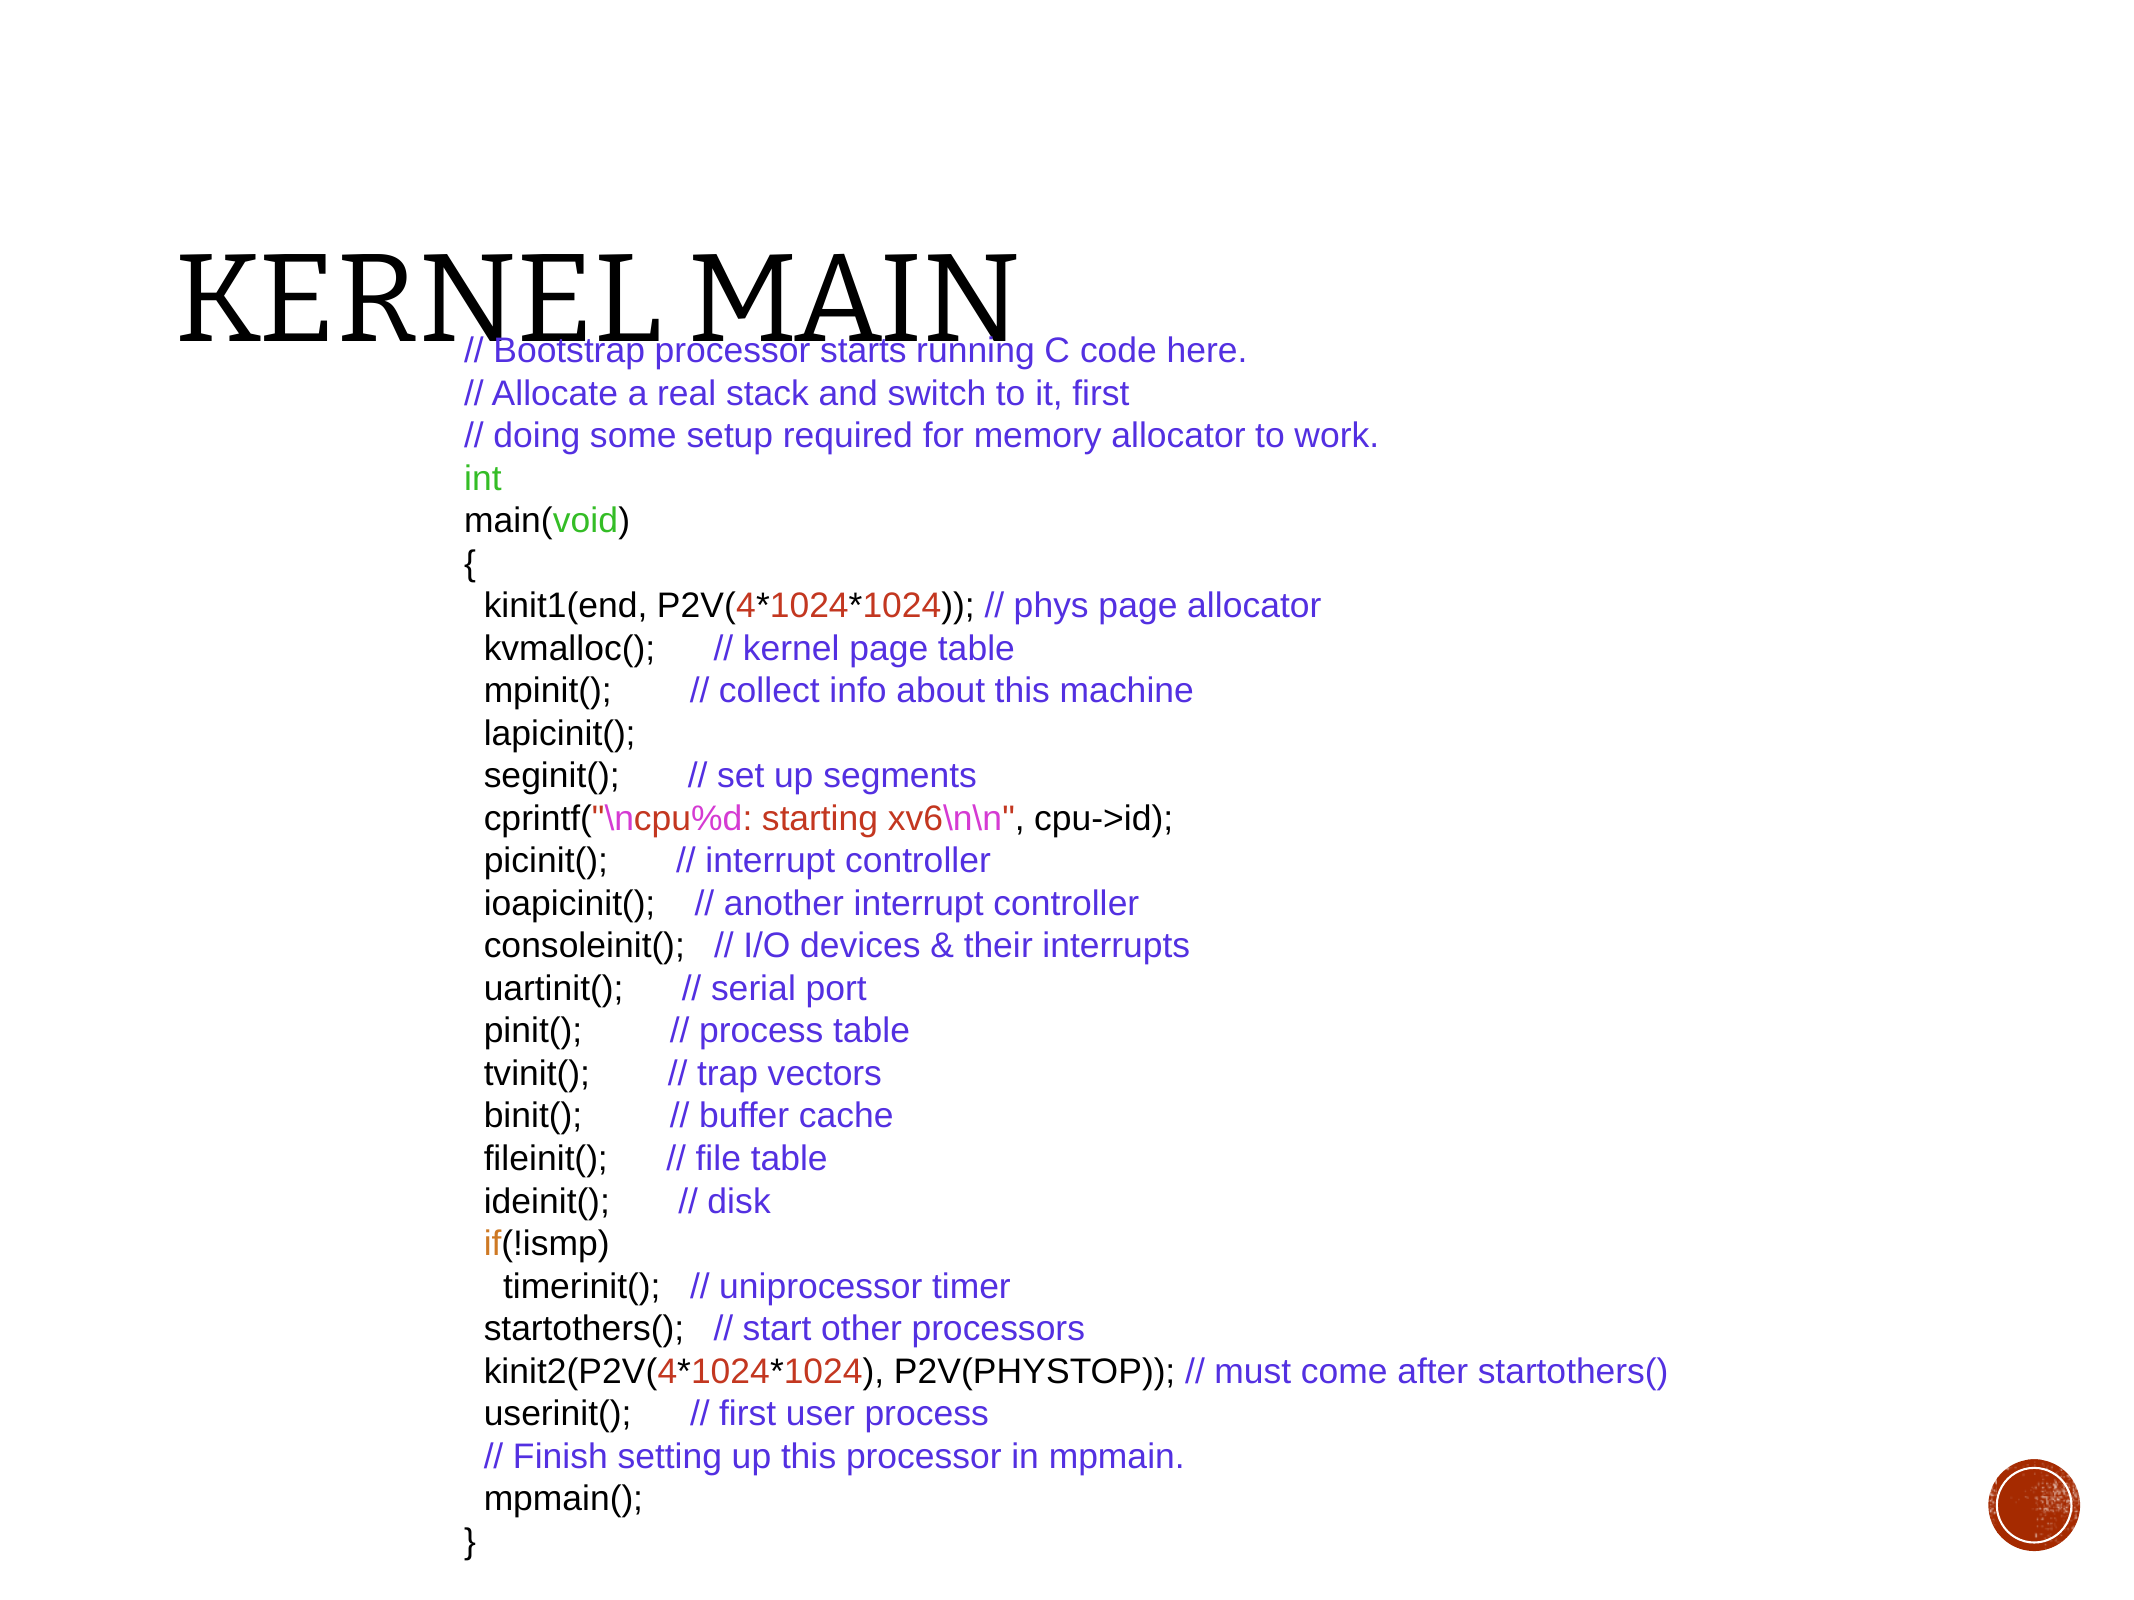

# Kernel Main
// Bootstrap processor starts running C code here.
// Allocate a real stack and switch to it, first
// doing some setup required for memory allocator to work.
int
main(void)
{
  kinit1(end, P2V(4*1024*1024)); // phys page allocator
  kvmalloc();      // kernel page table
  mpinit();        // collect info about this machine
  lapicinit();
  seginit();       // set up segments
  cprintf("\ncpu%d: starting xv6\n\n", cpu->id);
  picinit();       // interrupt controller
  ioapicinit();    // another interrupt controller
  consoleinit();   // I/O devices & their interrupts
  uartinit();      // serial port
  pinit();         // process table
  tvinit();        // trap vectors
  binit();         // buffer cache
  fileinit();      // file table
  ideinit();       // disk
  if(!ismp)
    timerinit();   // uniprocessor timer
  startothers();   // start other processors
  kinit2(P2V(4*1024*1024), P2V(PHYSTOP)); // must come after startothers()
  userinit();      // first user process
  // Finish setting up this processor in mpmain.
  mpmain();
}